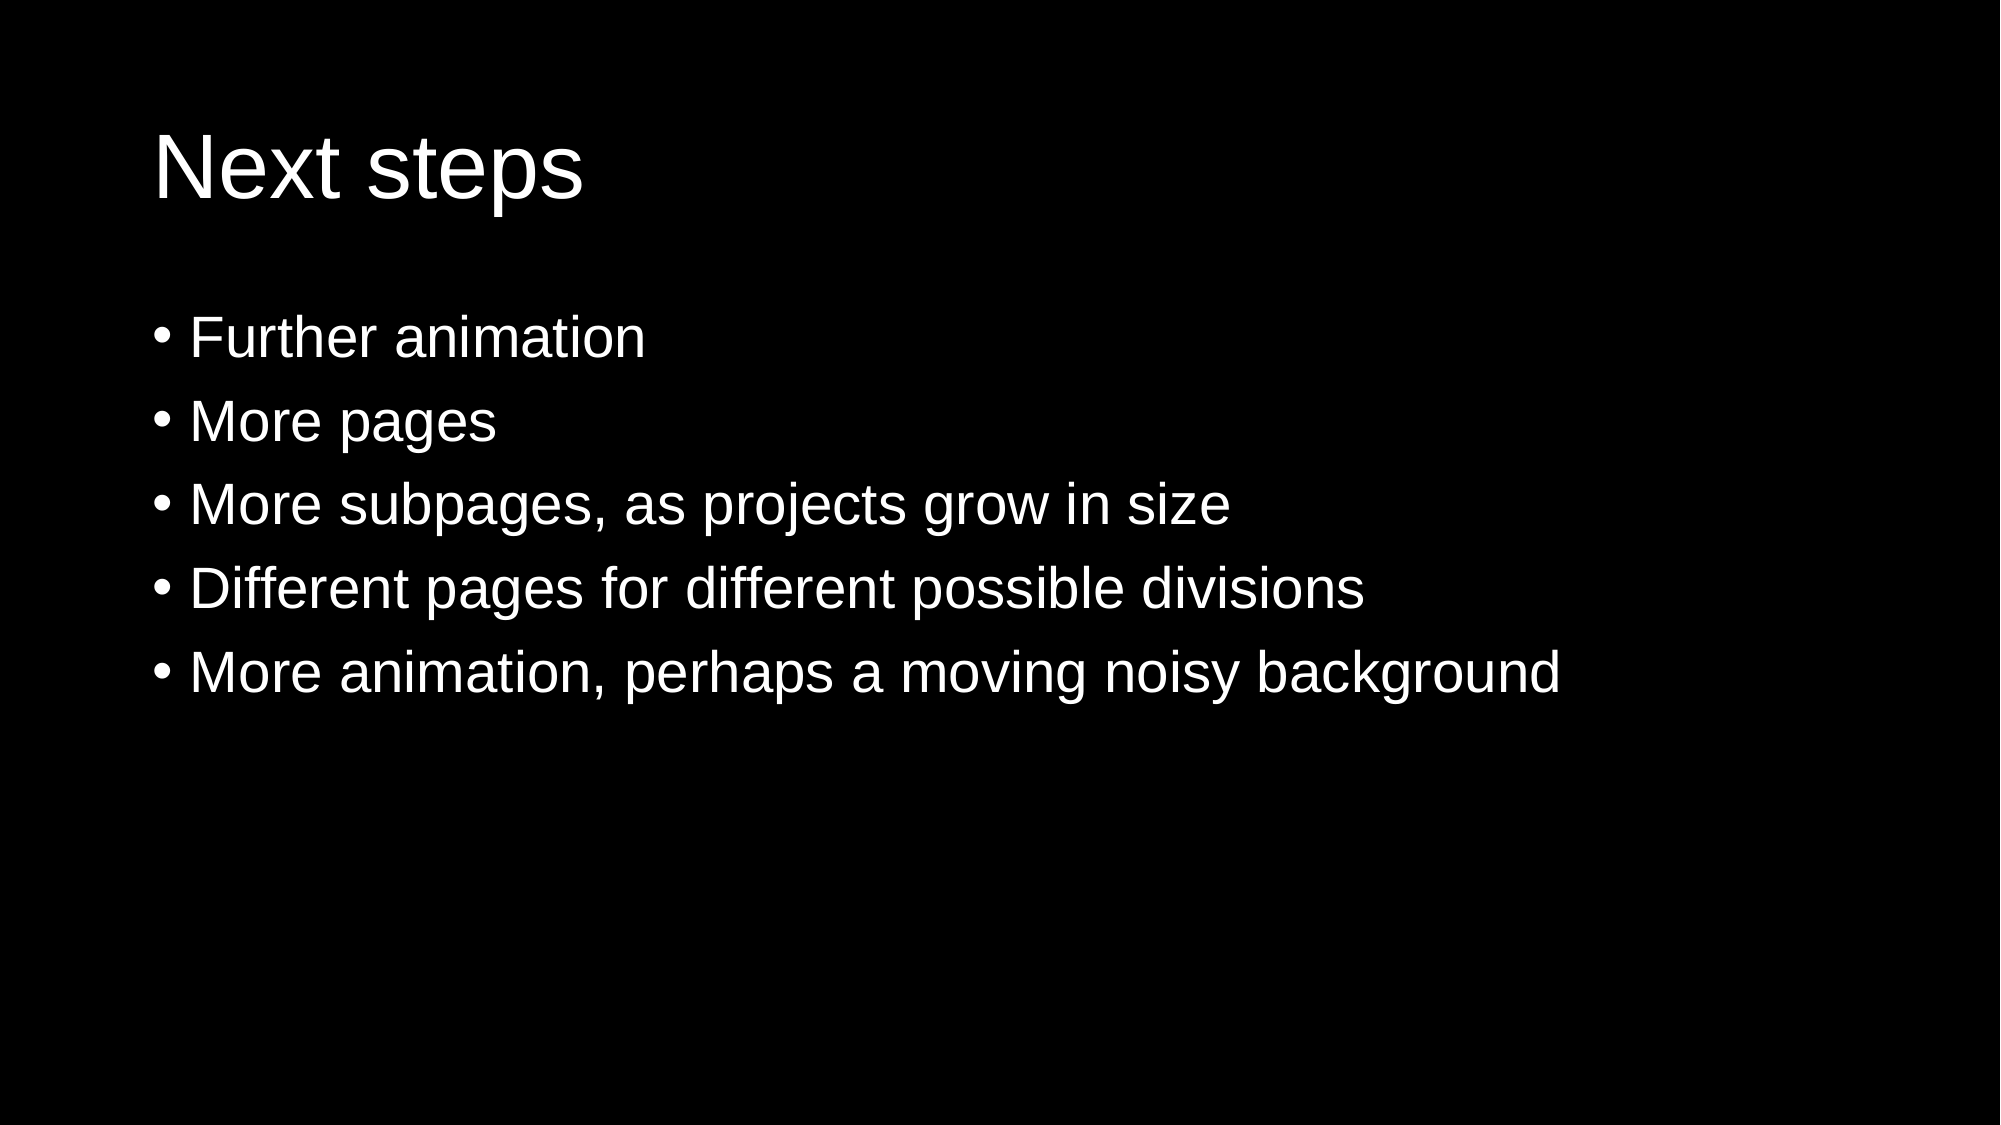

# Next steps
Further animation
More pages
More subpages, as projects grow in size
Different pages for different possible divisions
More animation, perhaps a moving noisy background